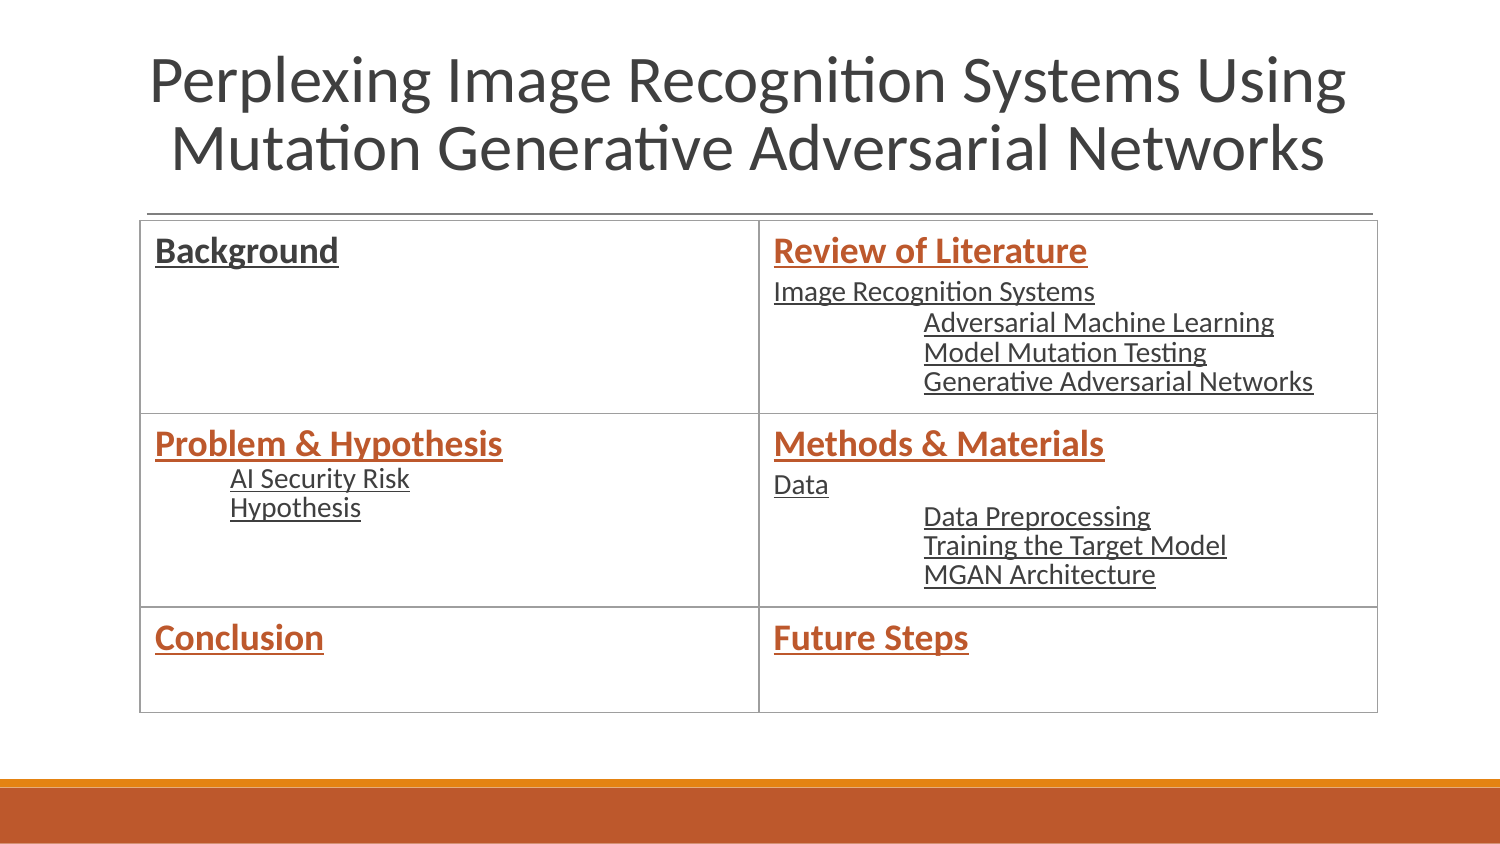

# Perplexing Image Recognition Systems Using Mutation Generative Adversarial Networks
| Background | Review of Literature Image Recognition Systems Adversarial Machine Learning Model Mutation Testing Generative Adversarial Networks |
| --- | --- |
| Problem & Hypothesis AI Security Risk Hypothesis | Methods & Materials Data Data Preprocessing Training the Target Model MGAN Architecture |
| Conclusion | Future Steps |